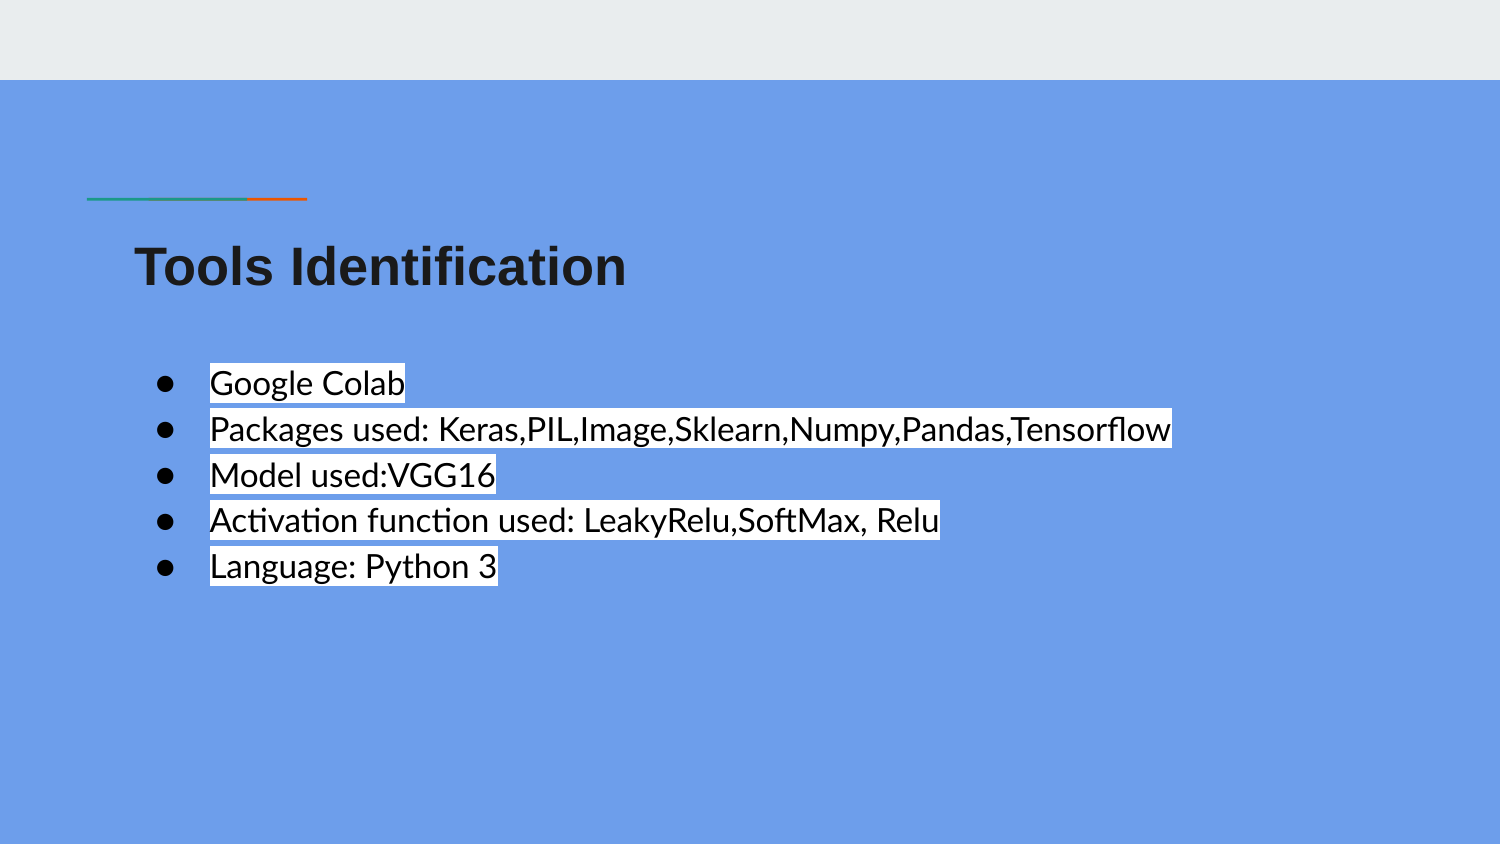

# Tools Identification
Google Colab
Packages used: Keras,PIL,Image,Sklearn,Numpy,Pandas,Tensorflow
Model used:VGG16
Activation function used: LeakyRelu,SoftMax, Relu
Language: Python 3